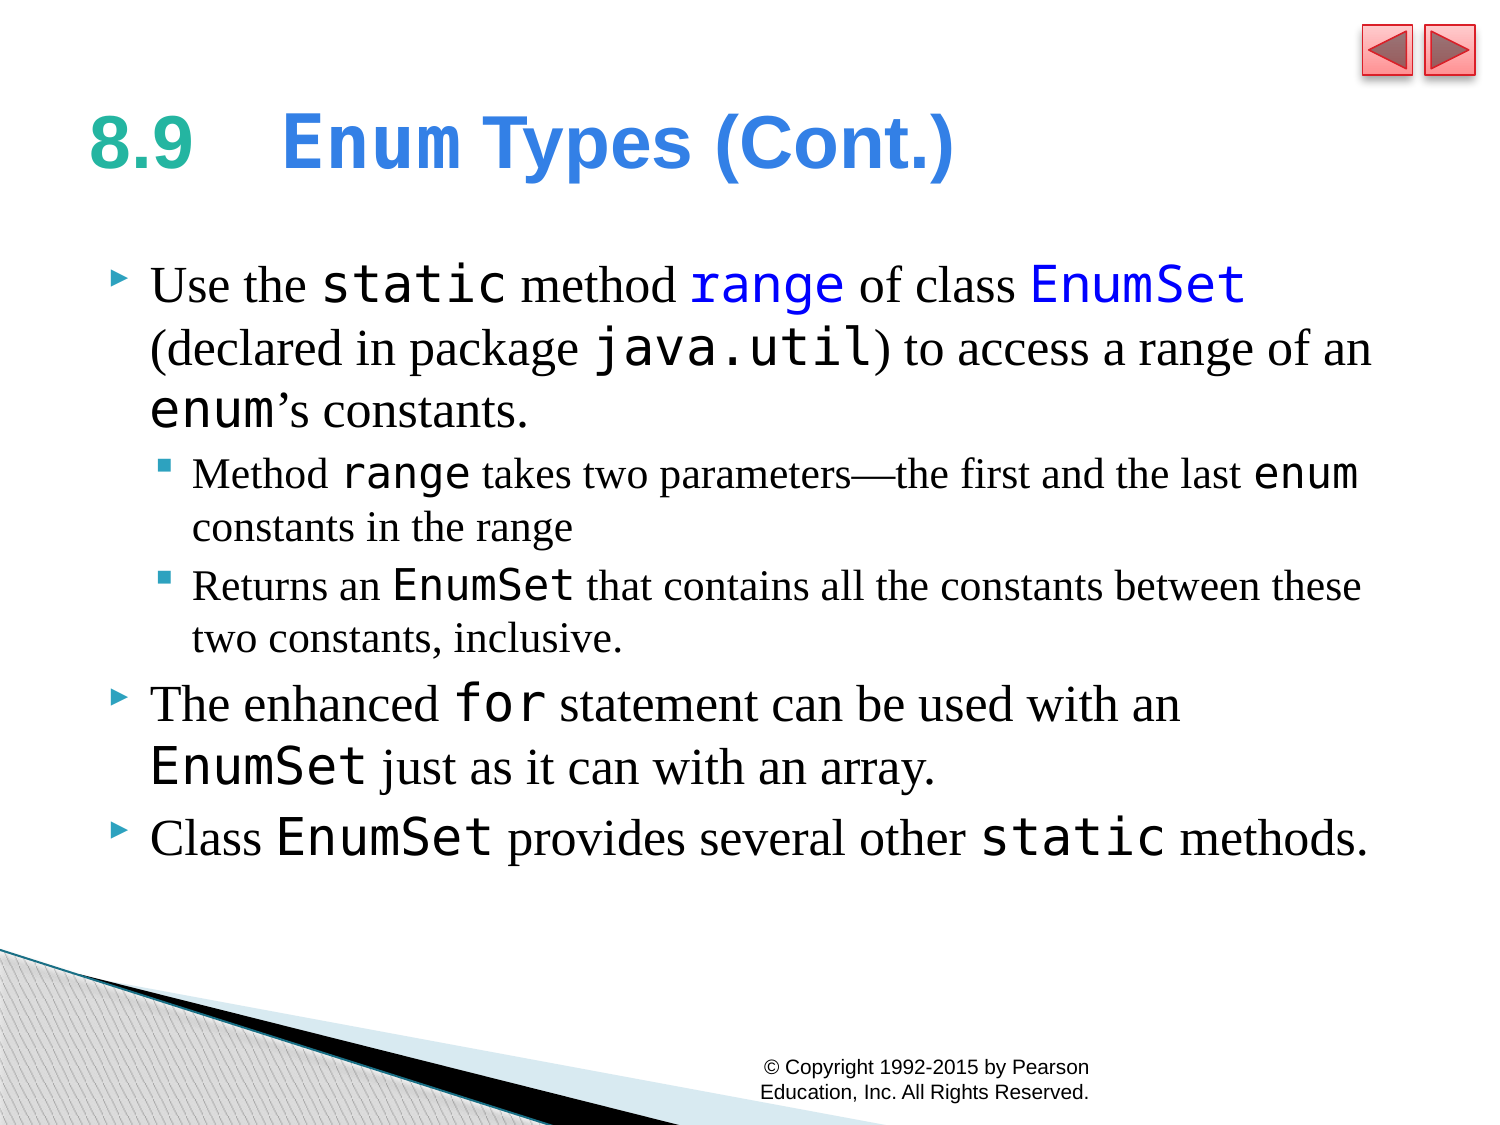

# 8.9   Enum Types (Cont.)
Use the static method range of class EnumSet (declared in package java.util) to access a range of an enum’s constants.
Method range takes two parameters—the first and the last enum constants in the range
Returns an EnumSet that contains all the constants between these two constants, inclusive.
The enhanced for statement can be used with an EnumSet just as it can with an array.
Class EnumSet provides several other static methods.
© Copyright 1992-2015 by Pearson Education, Inc. All Rights Reserved.